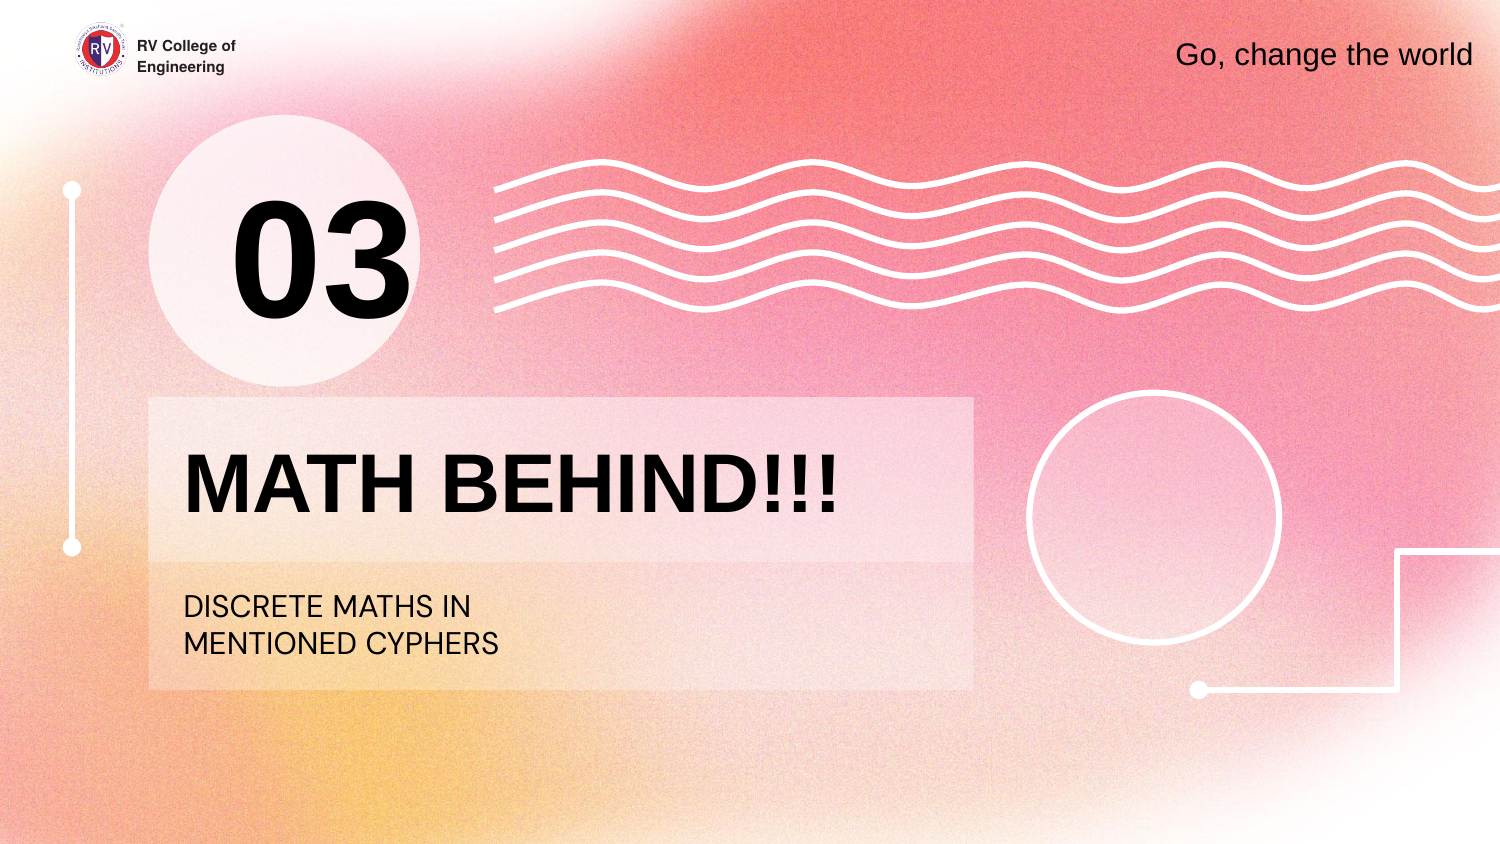

Go, change the world

RV College of
Engineering

03

# MATH BEHIND!!!
DISCRETE MATHS IN
MENTIONED CYPHERS